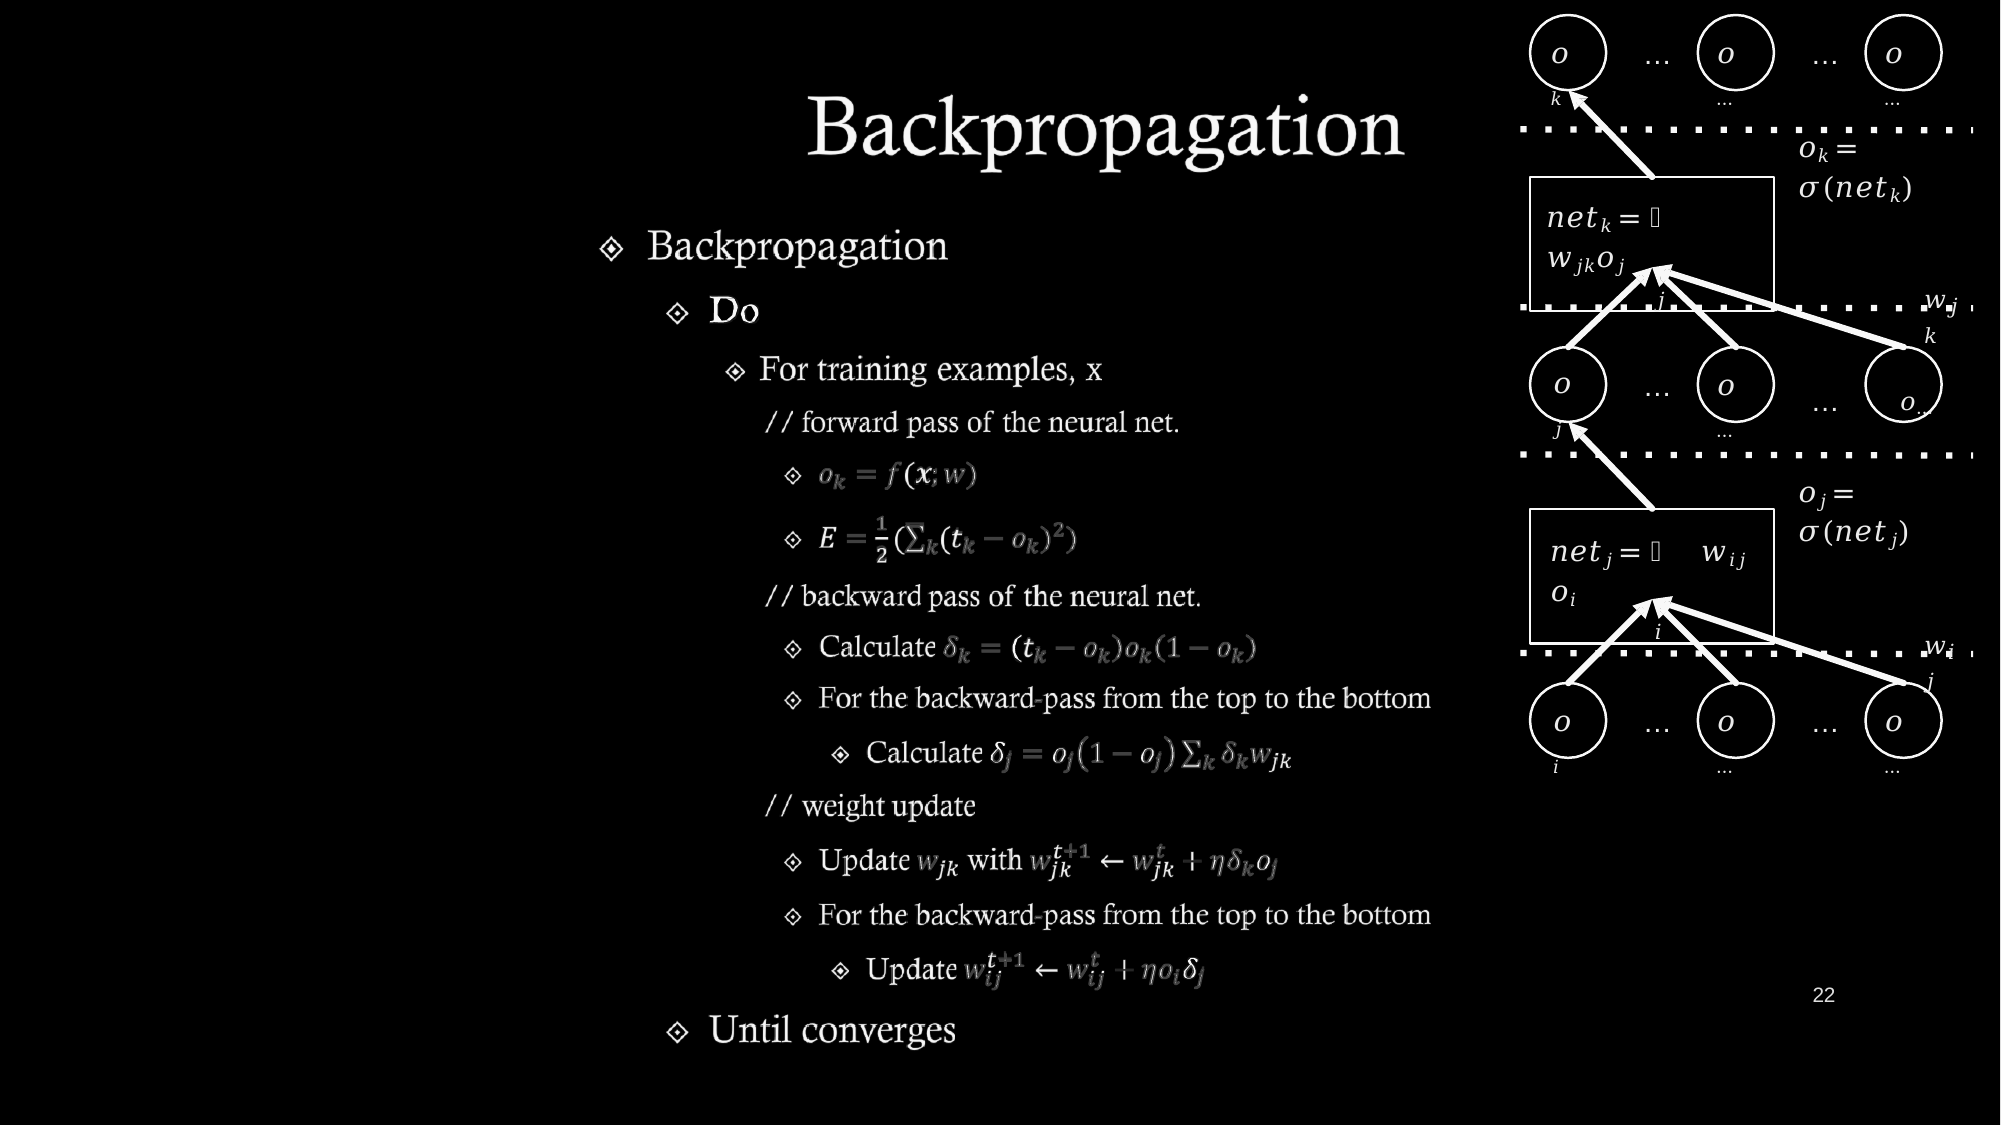

𝑜𝑘
𝑜…
𝑜…
…
…

𝑜𝑘 = 𝜎(𝑛𝑒𝑡𝑘)

𝑛𝑒𝑡𝑘 = ෍ 𝑤𝑗𝑘𝑜𝑗
𝑗

𝑤𝑗𝑘

𝑜𝑗
𝑜…
…
…	𝑜…

𝑜𝑗 = 𝜎(𝑛𝑒𝑡𝑗)

𝑛𝑒𝑡𝑗 = ෍ 𝑤𝑖𝑗 𝑜𝑖
𝑖

𝑤𝑖𝑗

𝑜𝑖
𝑜…
𝑜…
…
…

22